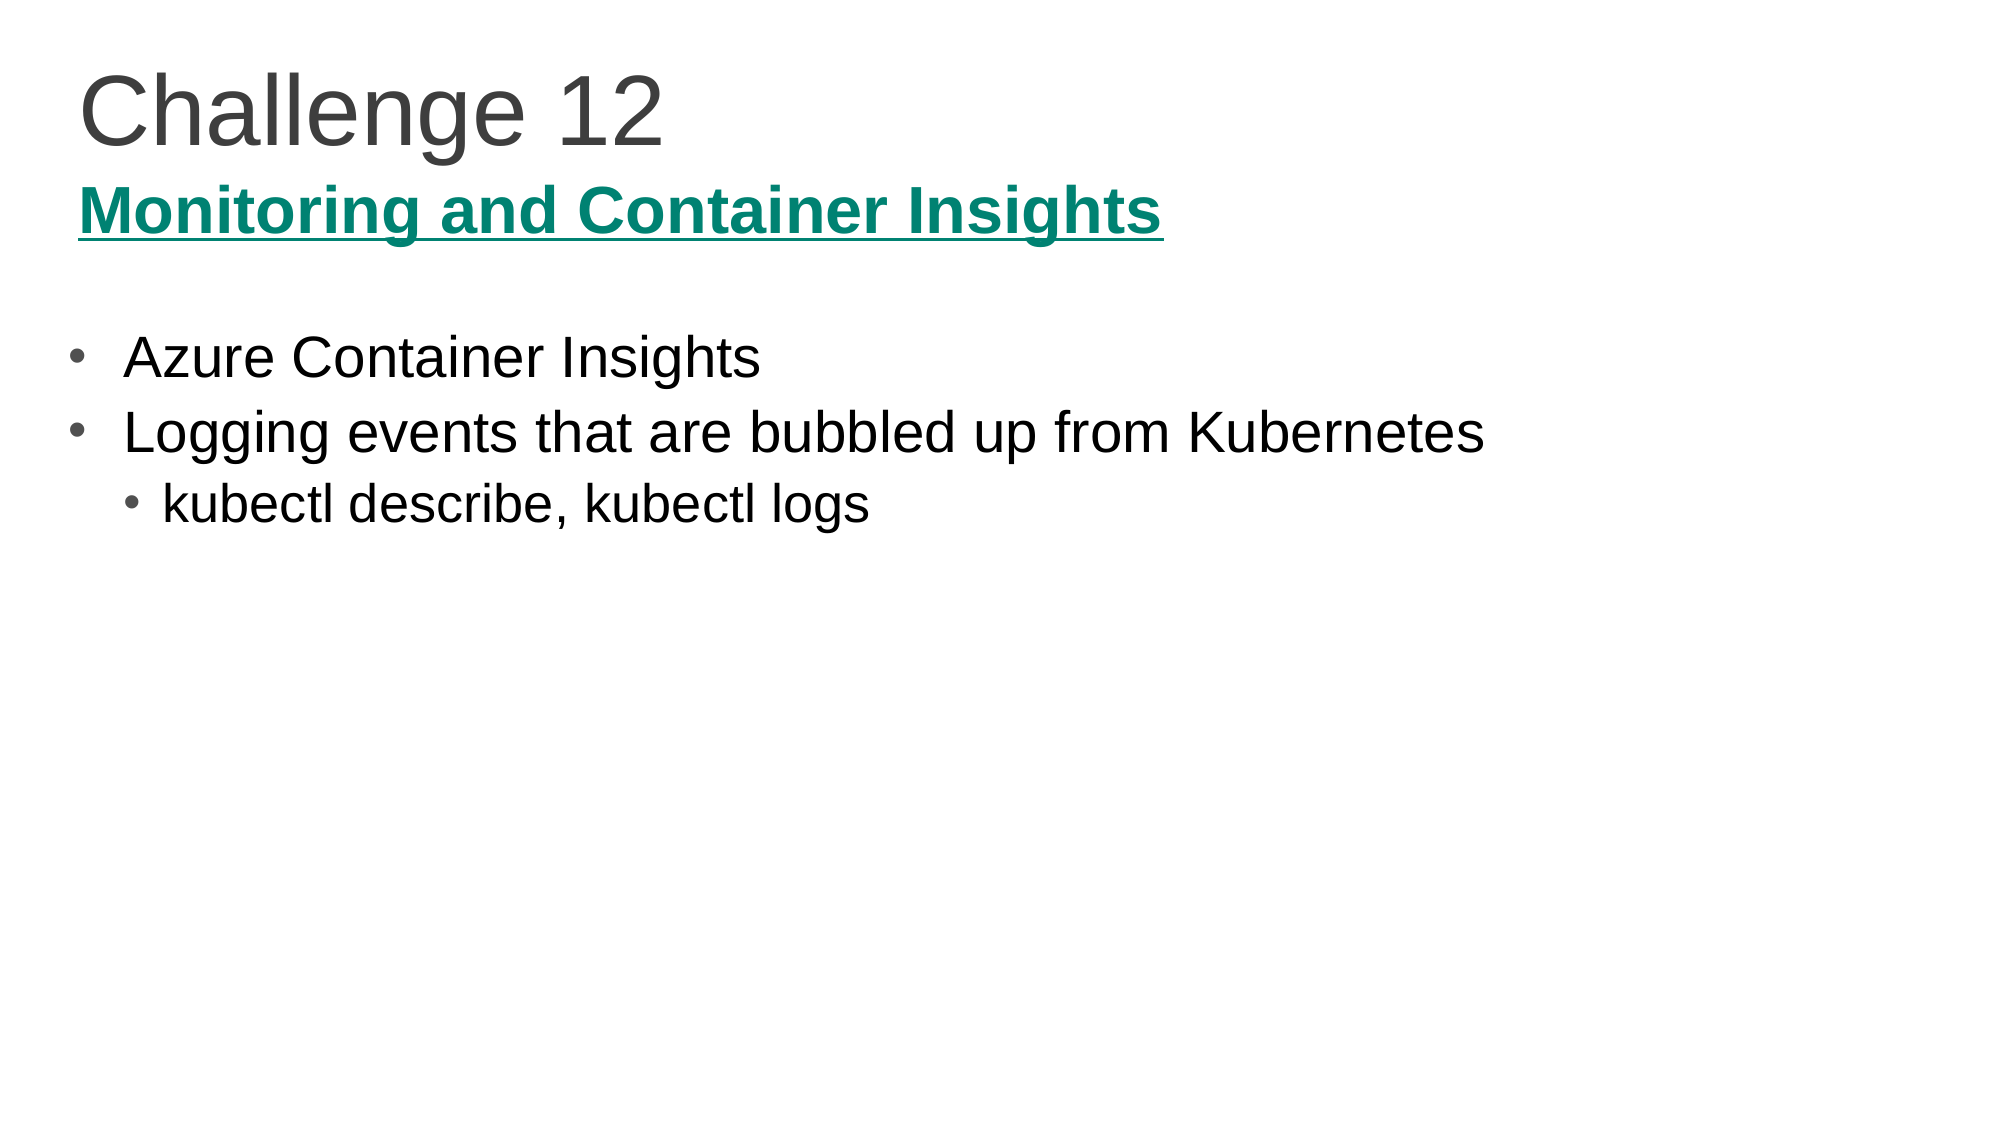

Challenge 12
Monitoring and Container Insights
Azure Container Insights
Logging events that are bubbled up from Kubernetes
kubectl describe, kubectl logs